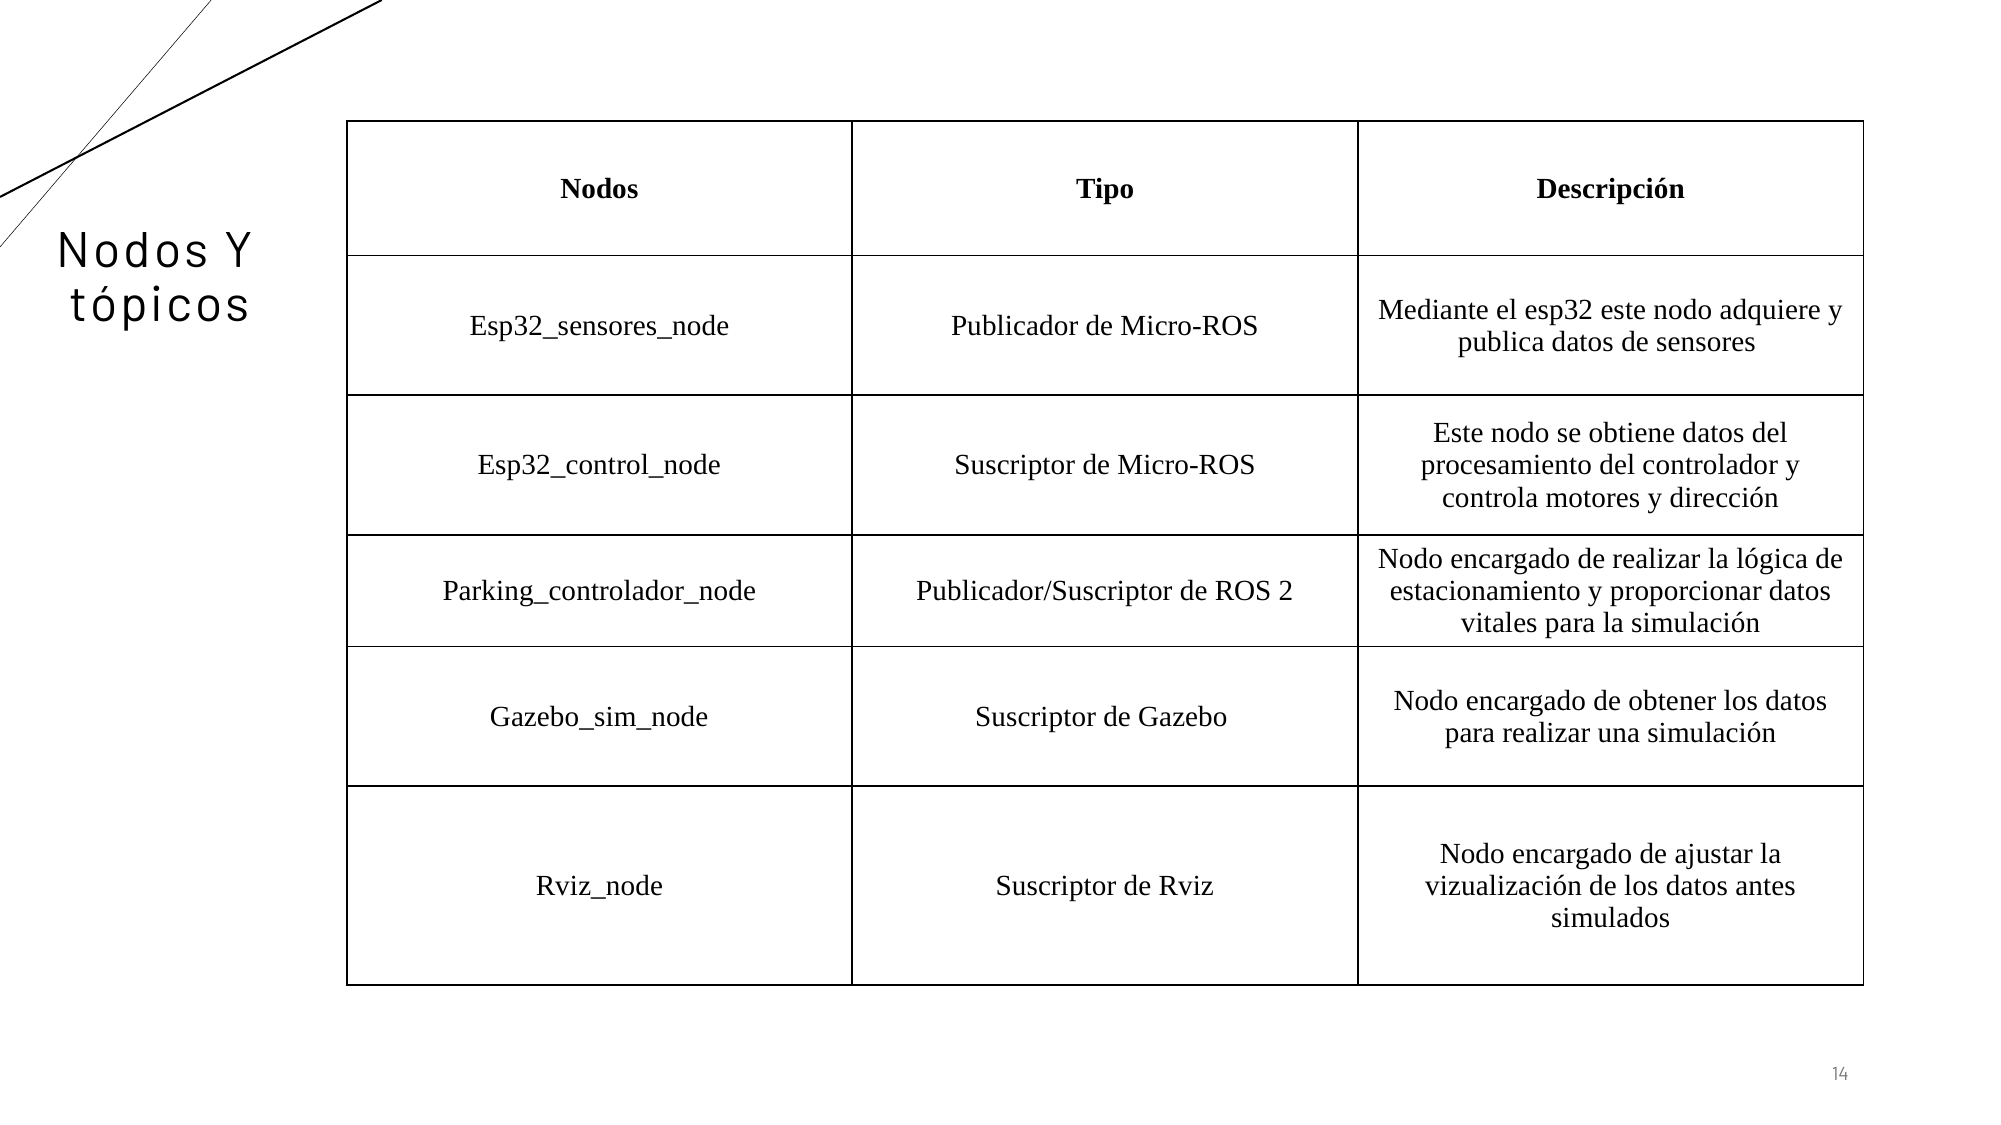

# Nodos Y tópicos
| Nodos | Tipo | Descripción |
| --- | --- | --- |
| Esp32\_sensores\_node | Publicador de Micro-ROS | Mediante el esp32 este nodo adquiere y publica datos de sensores |
| Esp32\_control\_node | Suscriptor de Micro-ROS | Este nodo se obtiene datos del procesamiento del controlador y controla motores y dirección |
| Parking\_controlador\_node | Publicador/Suscriptor de ROS 2 | Nodo encargado de realizar la lógica de estacionamiento y proporcionar datos vitales para la simulación |
| Gazebo\_sim\_node | Suscriptor de Gazebo | Nodo encargado de obtener los datos para realizar una simulación |
| Rviz\_node | Suscriptor de Rviz | Nodo encargado de ajustar la vizualización de los datos antes simulados |
14